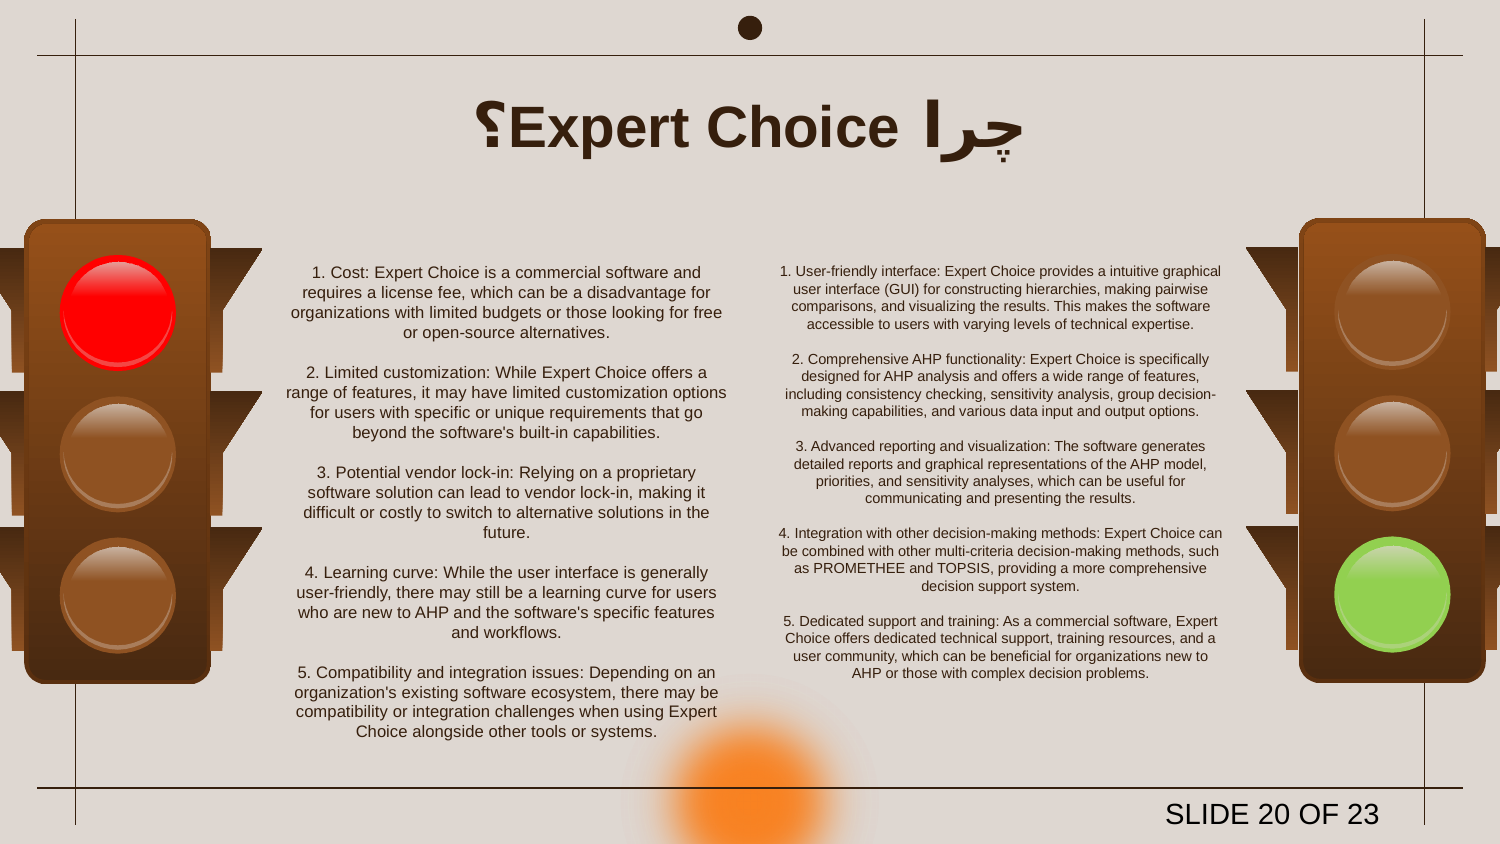

چرا Expert Choice؟

1. Cost: Expert Choice is a commercial software and requires a license fee, which can be a disadvantage for organizations with limited budgets or those looking for free or open-source alternatives.

2. Limited customization: While Expert Choice offers a range of features, it may have limited customization options for users with specific or unique requirements that go beyond the software's built-in capabilities.

3. Potential vendor lock-in: Relying on a proprietary software solution can lead to vendor lock-in, making it difficult or costly to switch to alternative solutions in the future.

4. Learning curve: While the user interface is generally user-friendly, there may still be a learning curve for users who are new to AHP and the software's specific features and workflows.

5. Compatibility and integration issues: Depending on an organization's existing software ecosystem, there may be compatibility or integration challenges when using Expert Choice alongside other tools or systems.
1. User-friendly interface: Expert Choice provides a intuitive graphical user interface (GUI) for constructing hierarchies, making pairwise comparisons, and visualizing the results. This makes the software accessible to users with varying levels of technical expertise.

2. Comprehensive AHP functionality: Expert Choice is specifically designed for AHP analysis and offers a wide range of features, including consistency checking, sensitivity analysis, group decision-making capabilities, and various data input and output options.

3. Advanced reporting and visualization: The software generates detailed reports and graphical representations of the AHP model, priorities, and sensitivity analyses, which can be useful for communicating and presenting the results.

4. Integration with other decision-making methods: Expert Choice can be combined with other multi-criteria decision-making methods, such as PROMETHEE and TOPSIS, providing a more comprehensive decision support system.

5. Dedicated support and training: As a commercial software, Expert Choice offers dedicated technical support, training resources, and a user community, which can be beneficial for organizations new to AHP or those with complex decision problems.